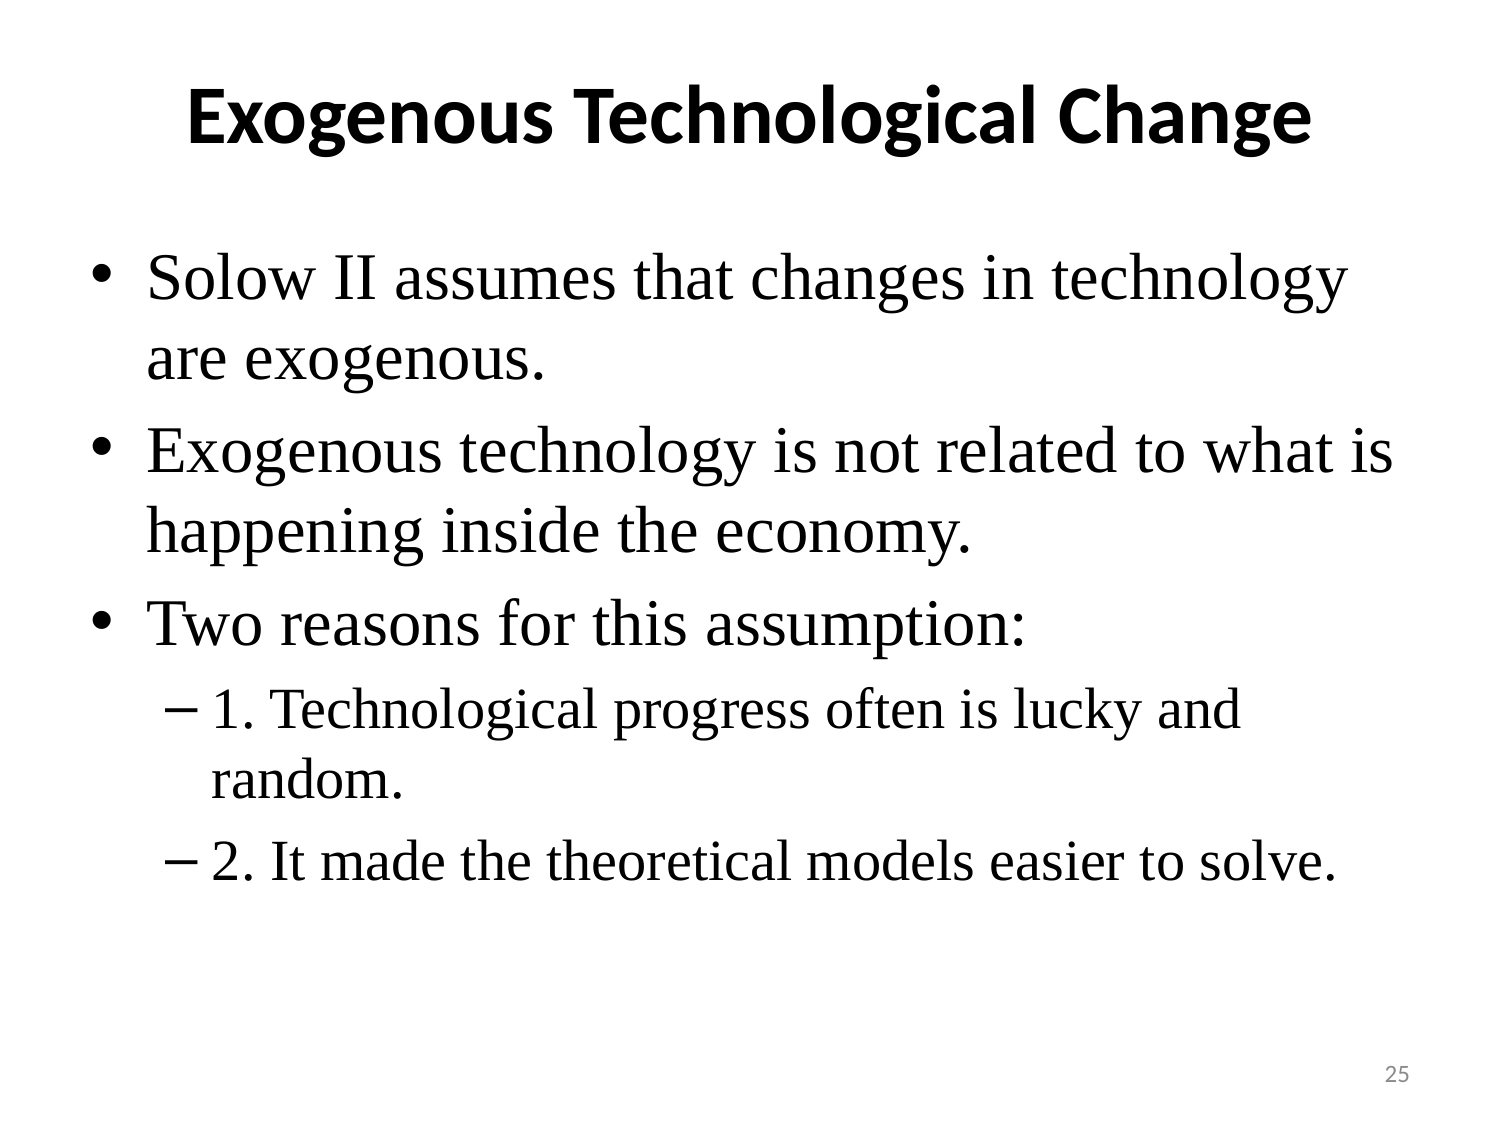

# Exogenous Technological Change
Solow II assumes that changes in technology are exogenous.
Exogenous technology is not related to what is happening inside the economy.
Two reasons for this assumption:
1. Technological progress often is lucky and random.
2. It made the theoretical models easier to solve.
25